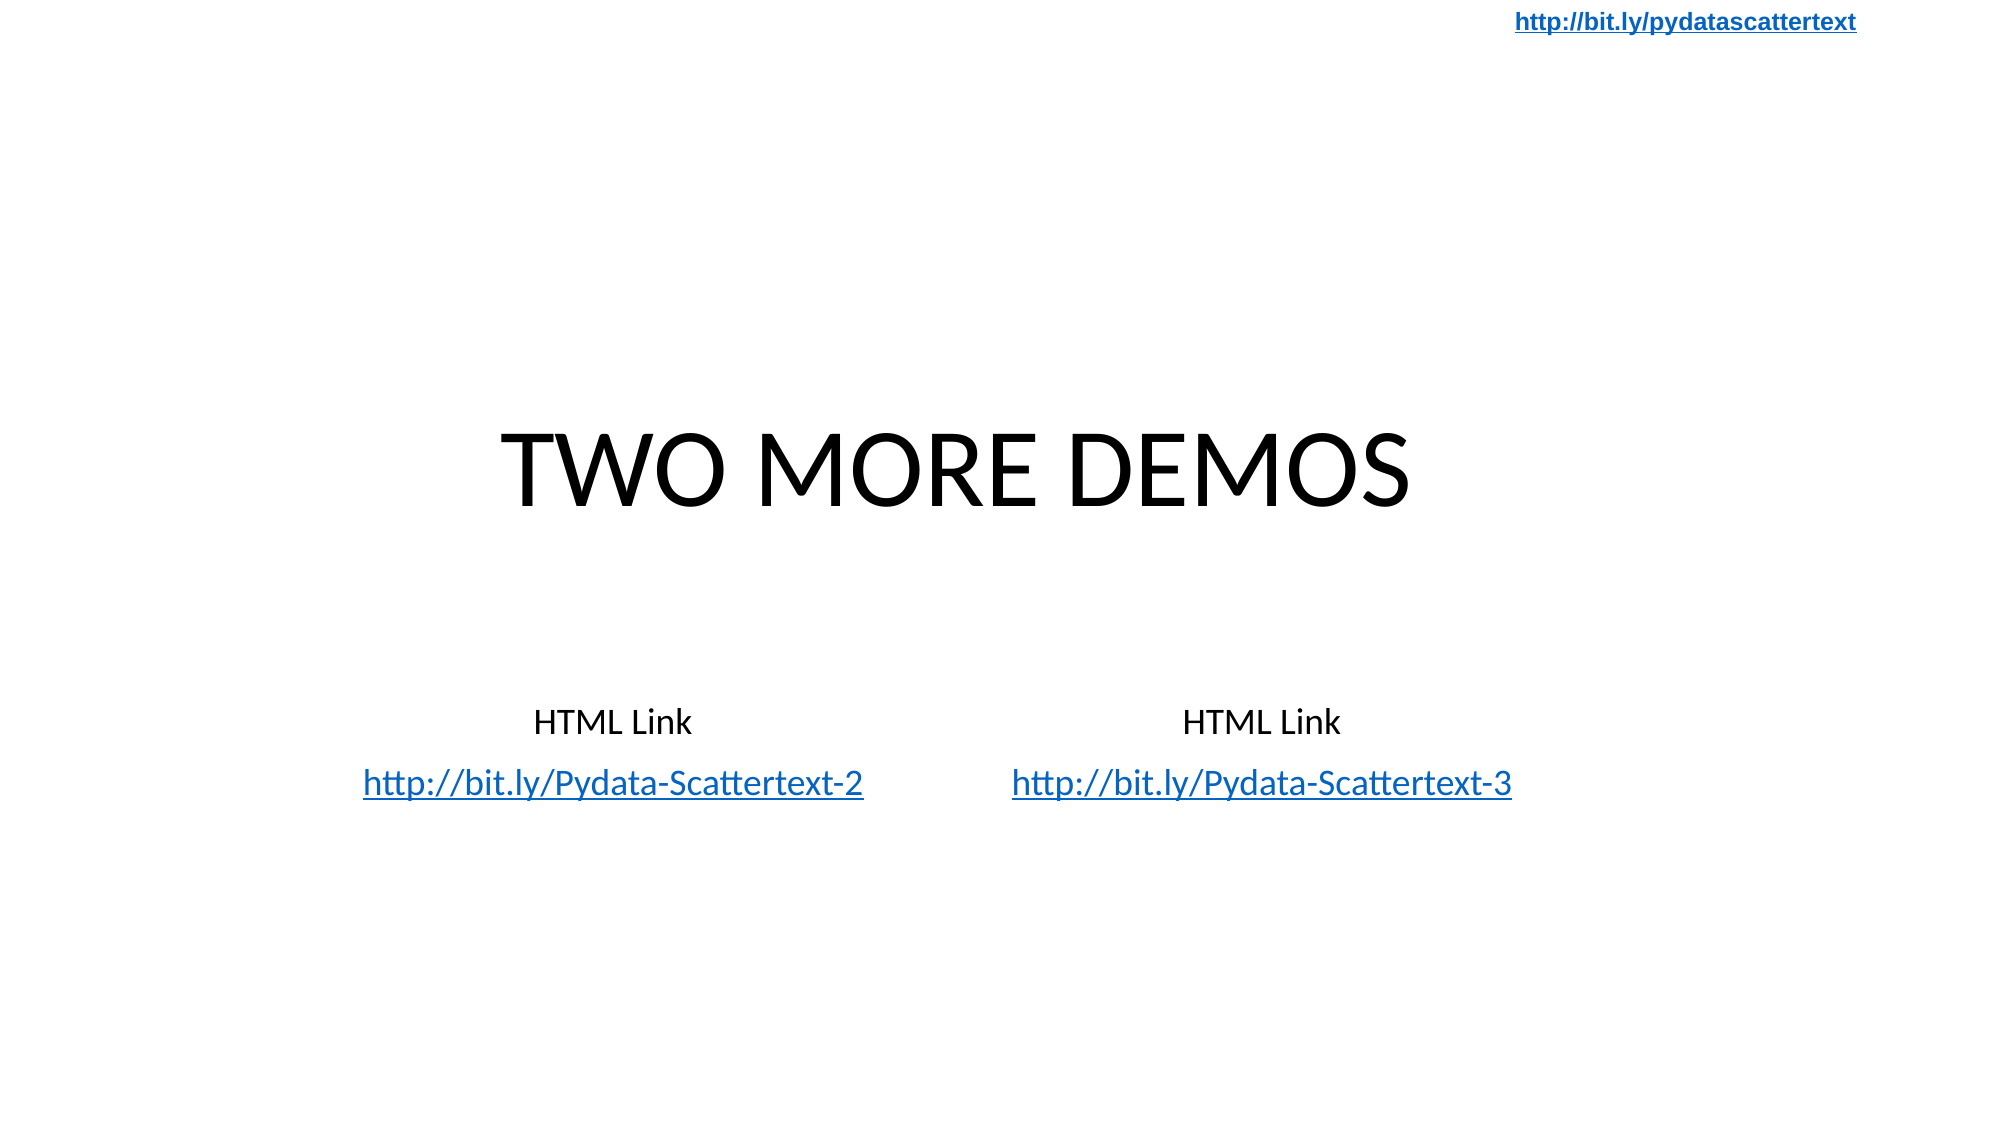

http://bit.ly/pydatascattertext
TWO MORE DEMOS
HTML Link
HTML Link
http://bit.ly/Pydata-Scattertext-2
http://bit.ly/Pydata-Scattertext-3